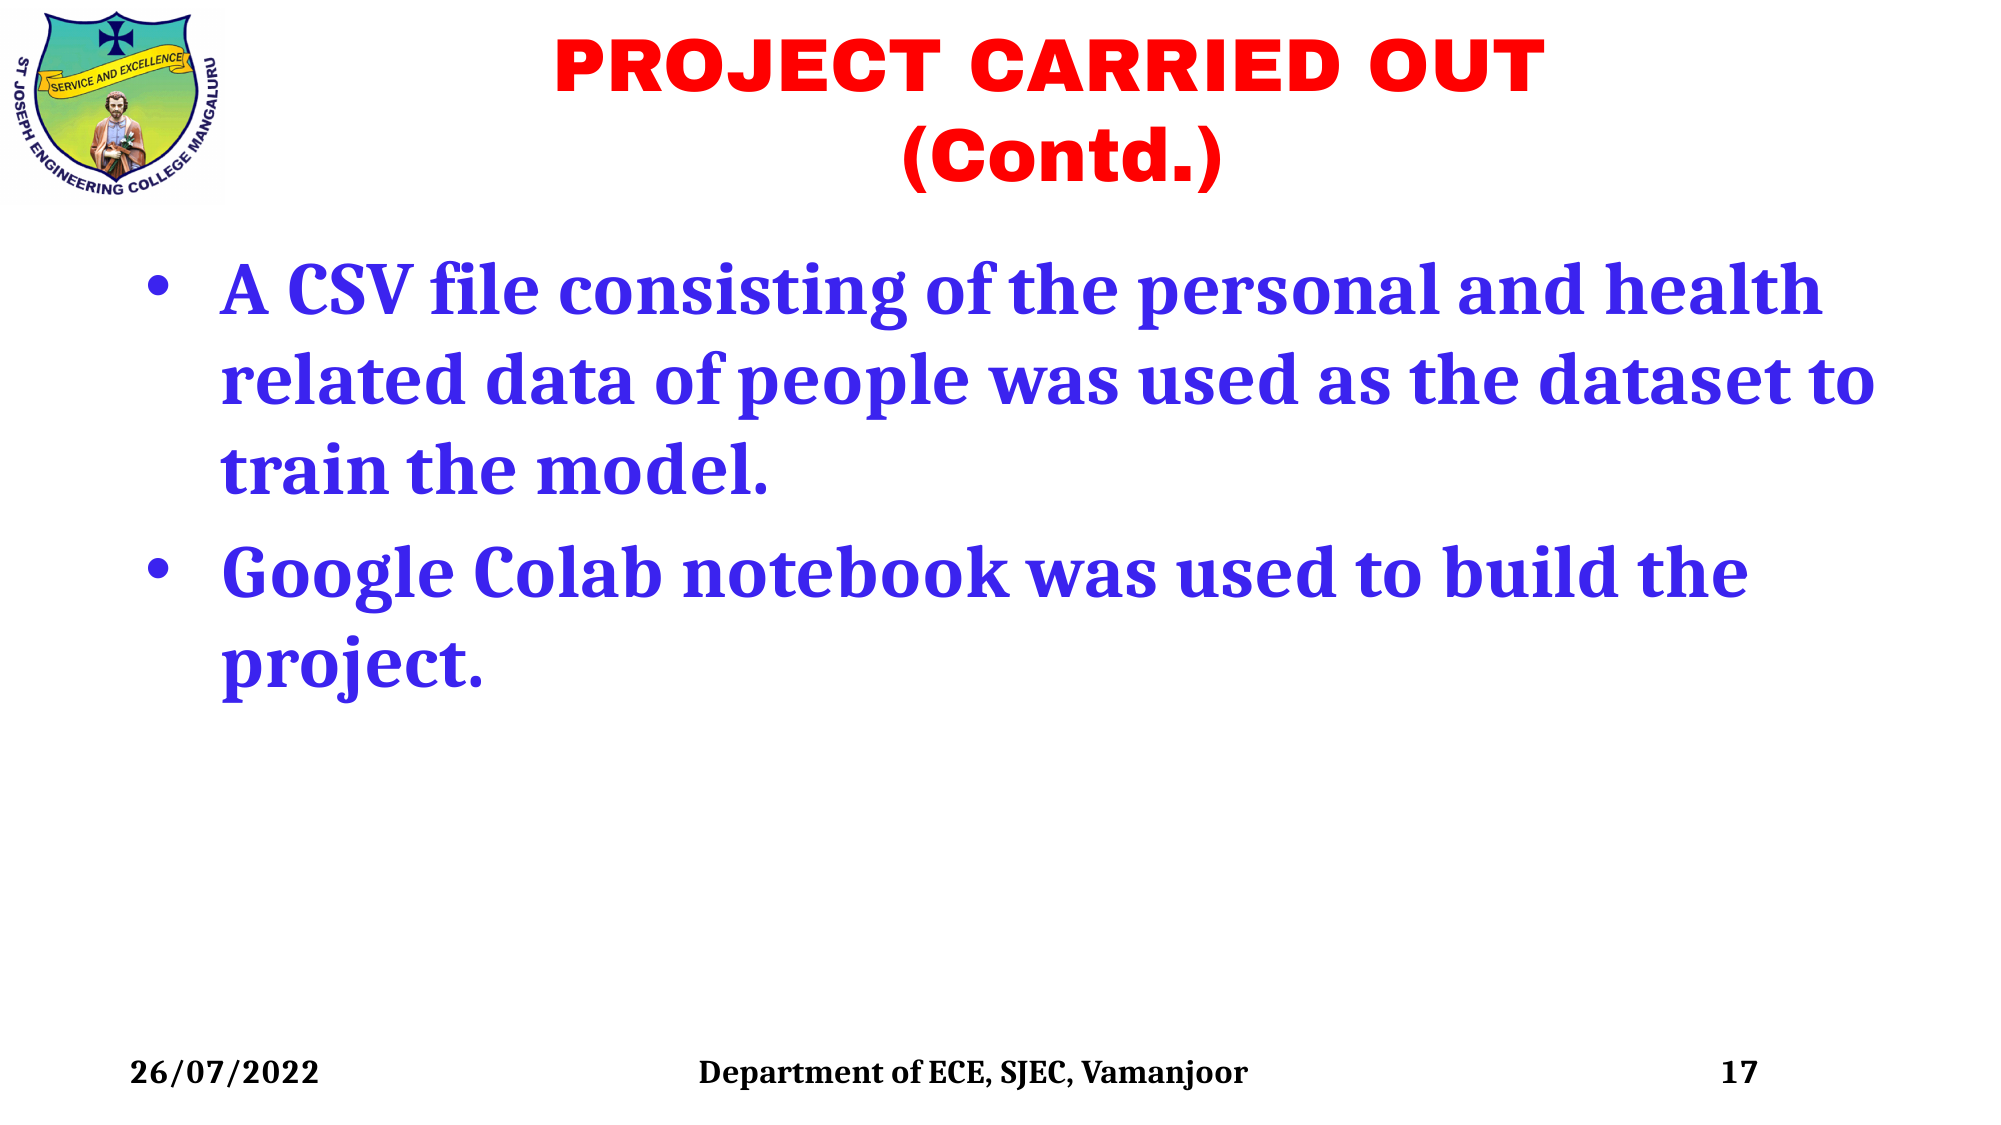

PROJECT CARRIED OUT  (Contd.)
A CSV file consisting of the personal and health related data of people was used as the dataset to train the model.
Google Colab notebook was used to build the project.

  26/07/2022
Department of ECE, SJEC, Vamanjoor
17